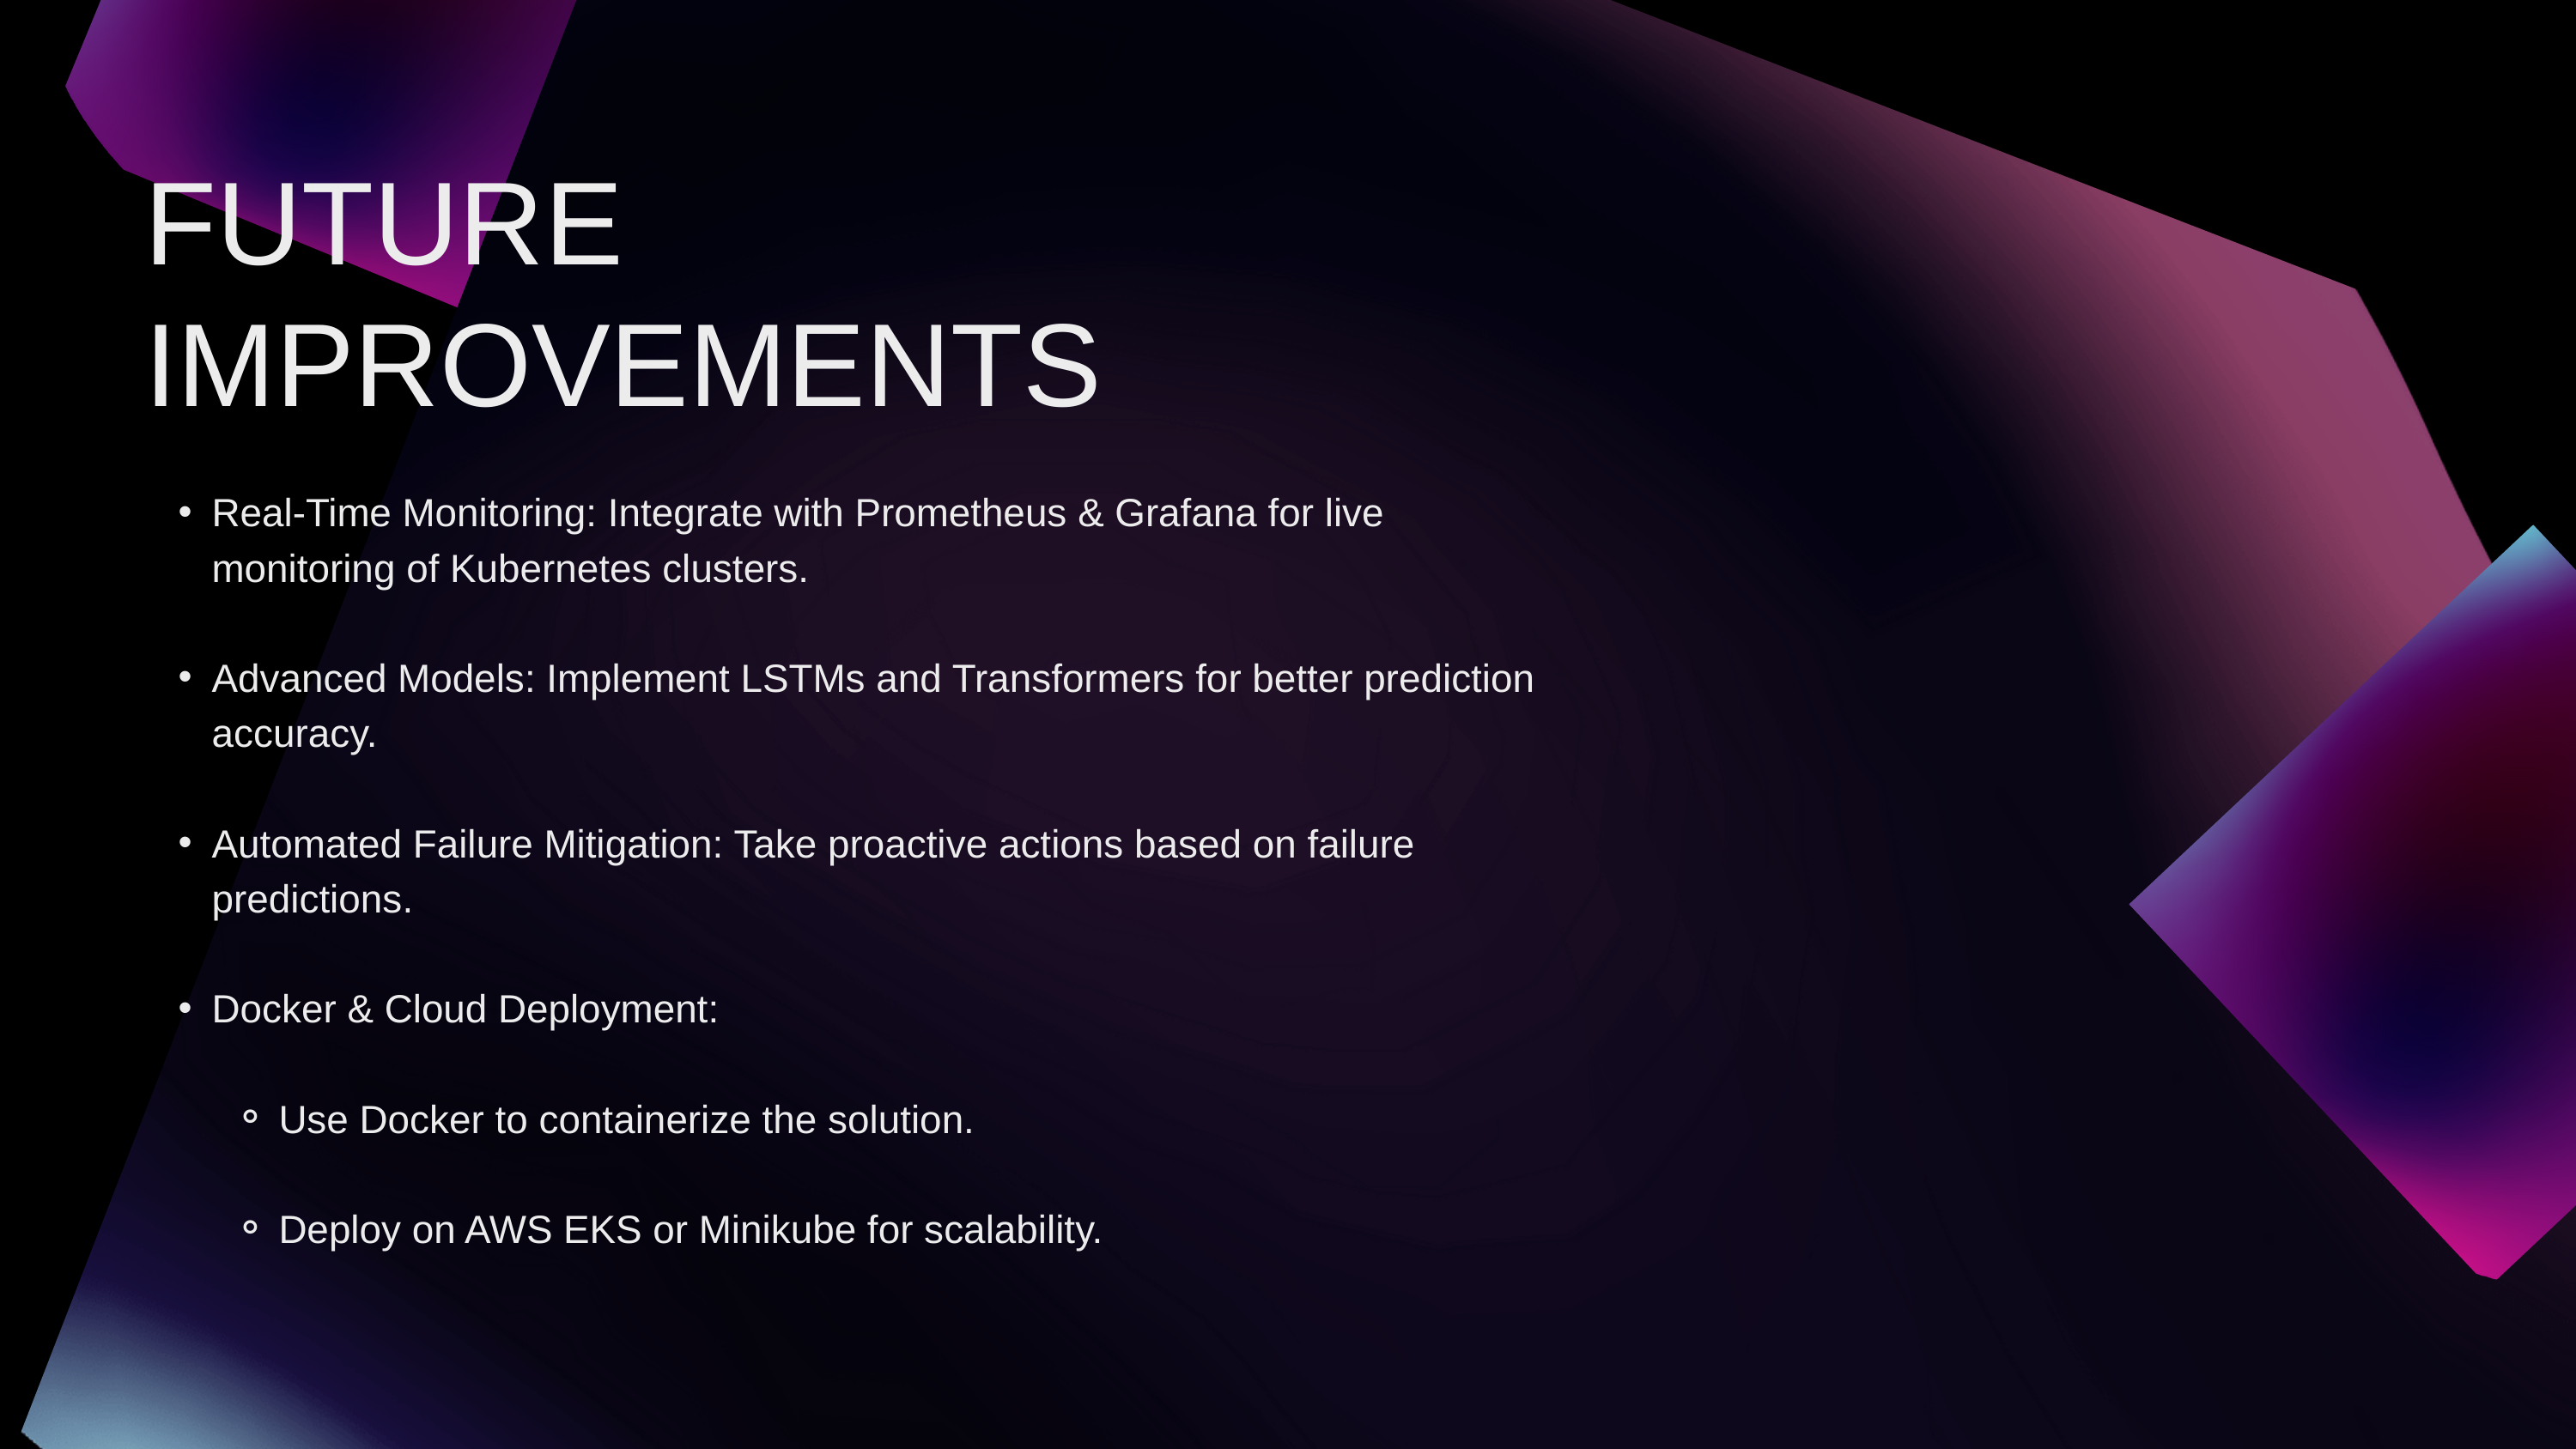

FUTURE IMPROVEMENTS
Real-Time Monitoring: Integrate with Prometheus & Grafana for live monitoring of Kubernetes clusters.

Advanced Models: Implement LSTMs and Transformers for better prediction accuracy.

Automated Failure Mitigation: Take proactive actions based on failure predictions.

Docker & Cloud Deployment:

Use Docker to containerize the solution.

Deploy on AWS EKS or Minikube for scalability.